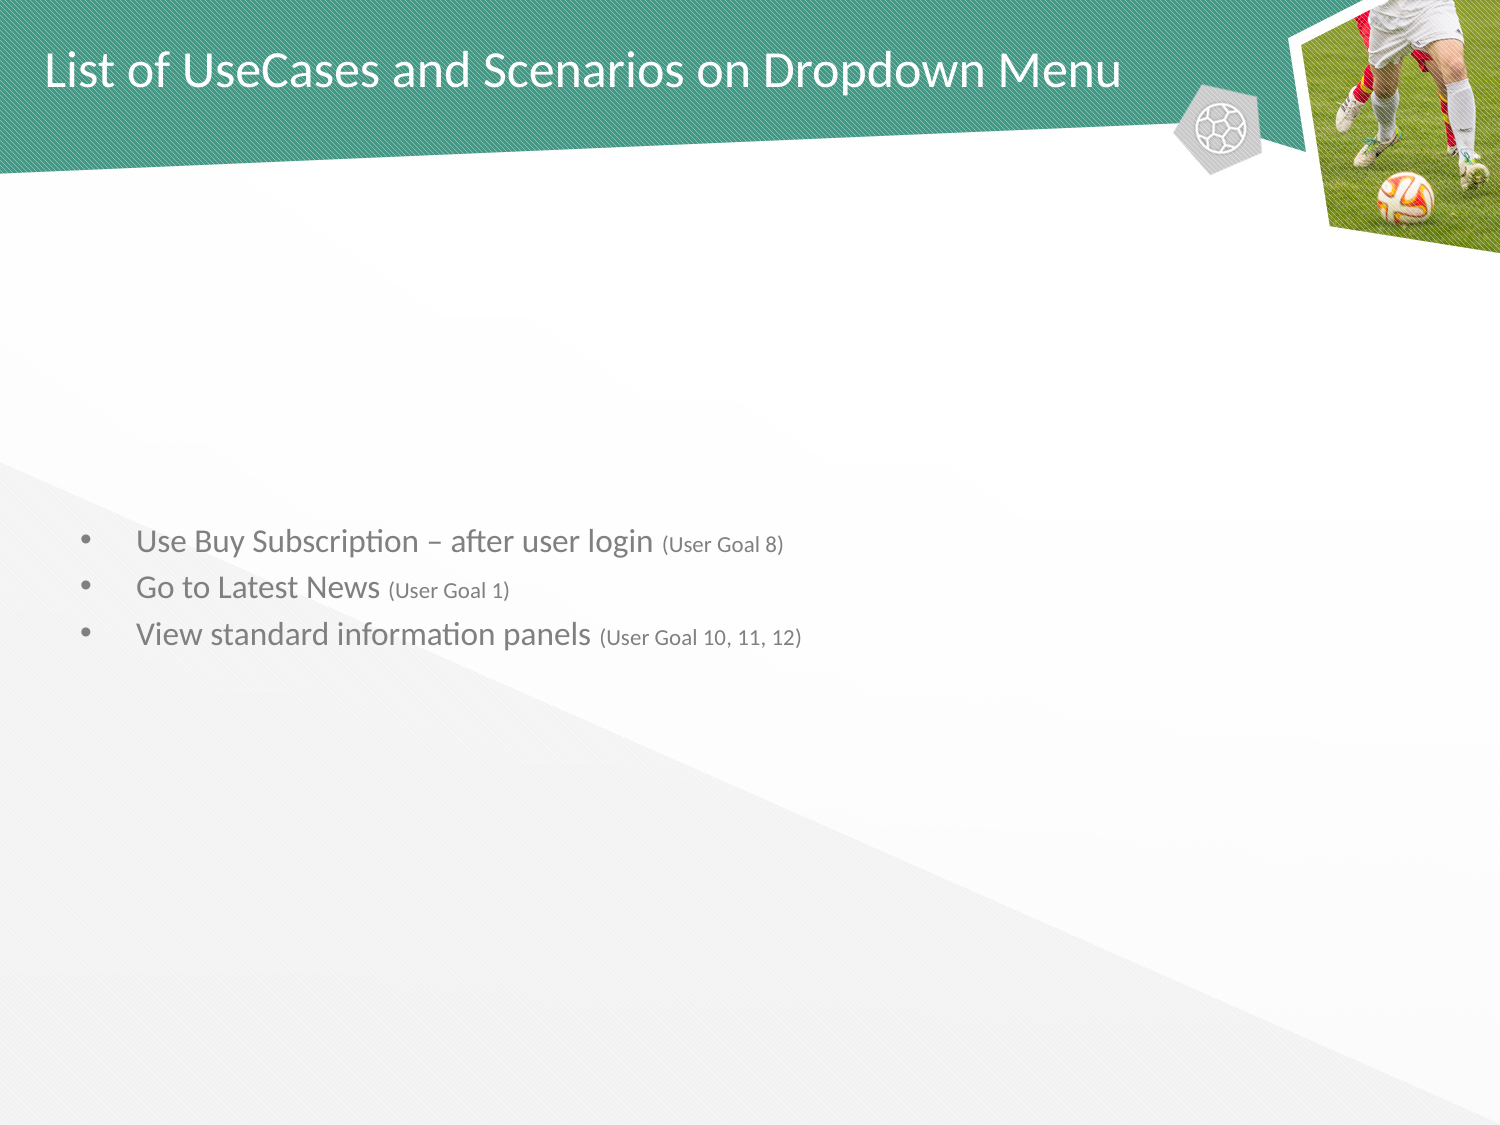

# List of UseCases and Scenarios on Dropdown Menu
Use Buy Subscription – after user login (User Goal 8)
Go to Latest News (User Goal 1)
View standard information panels (User Goal 10, 11, 12)